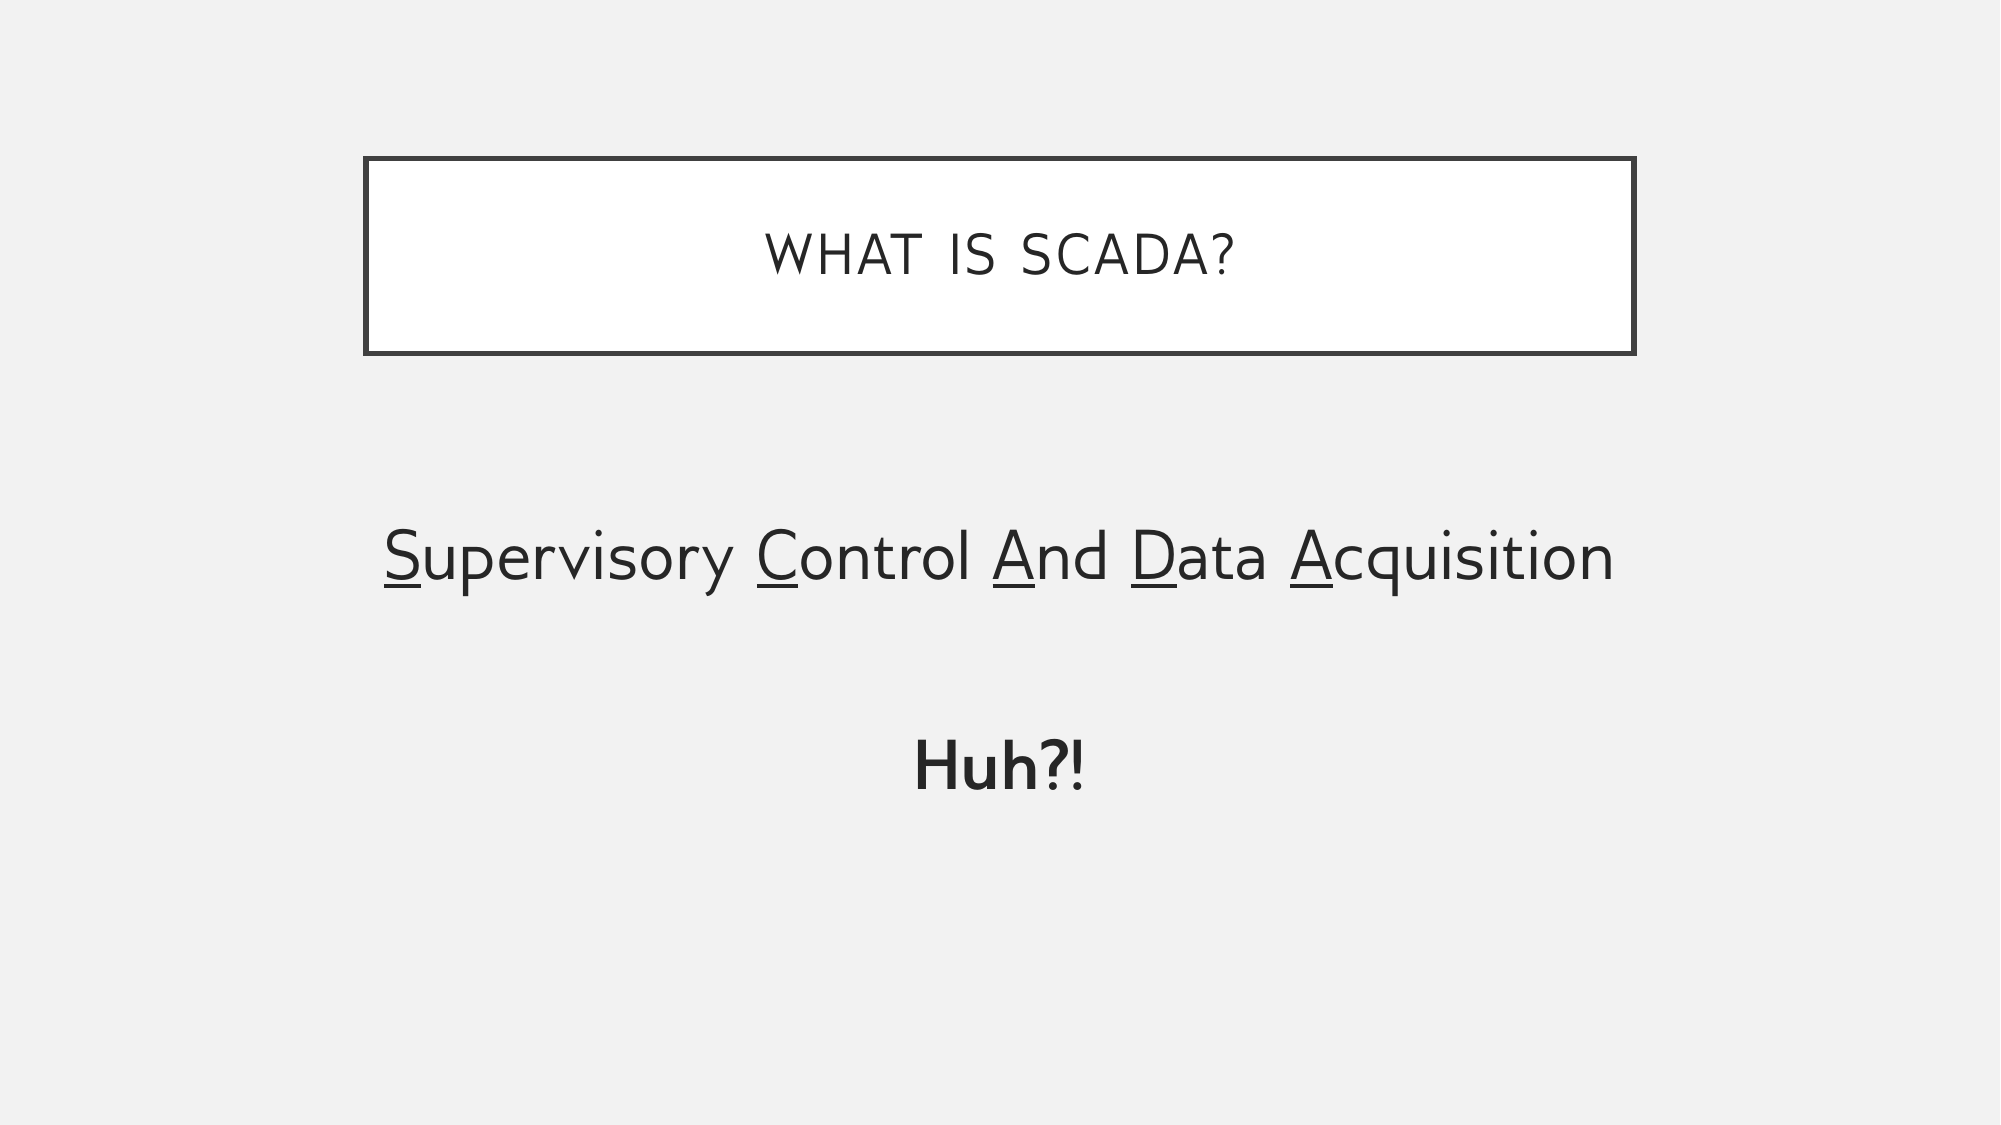

# What Is SCADA?
Supervisory Control And Data Acquisition

Huh?!